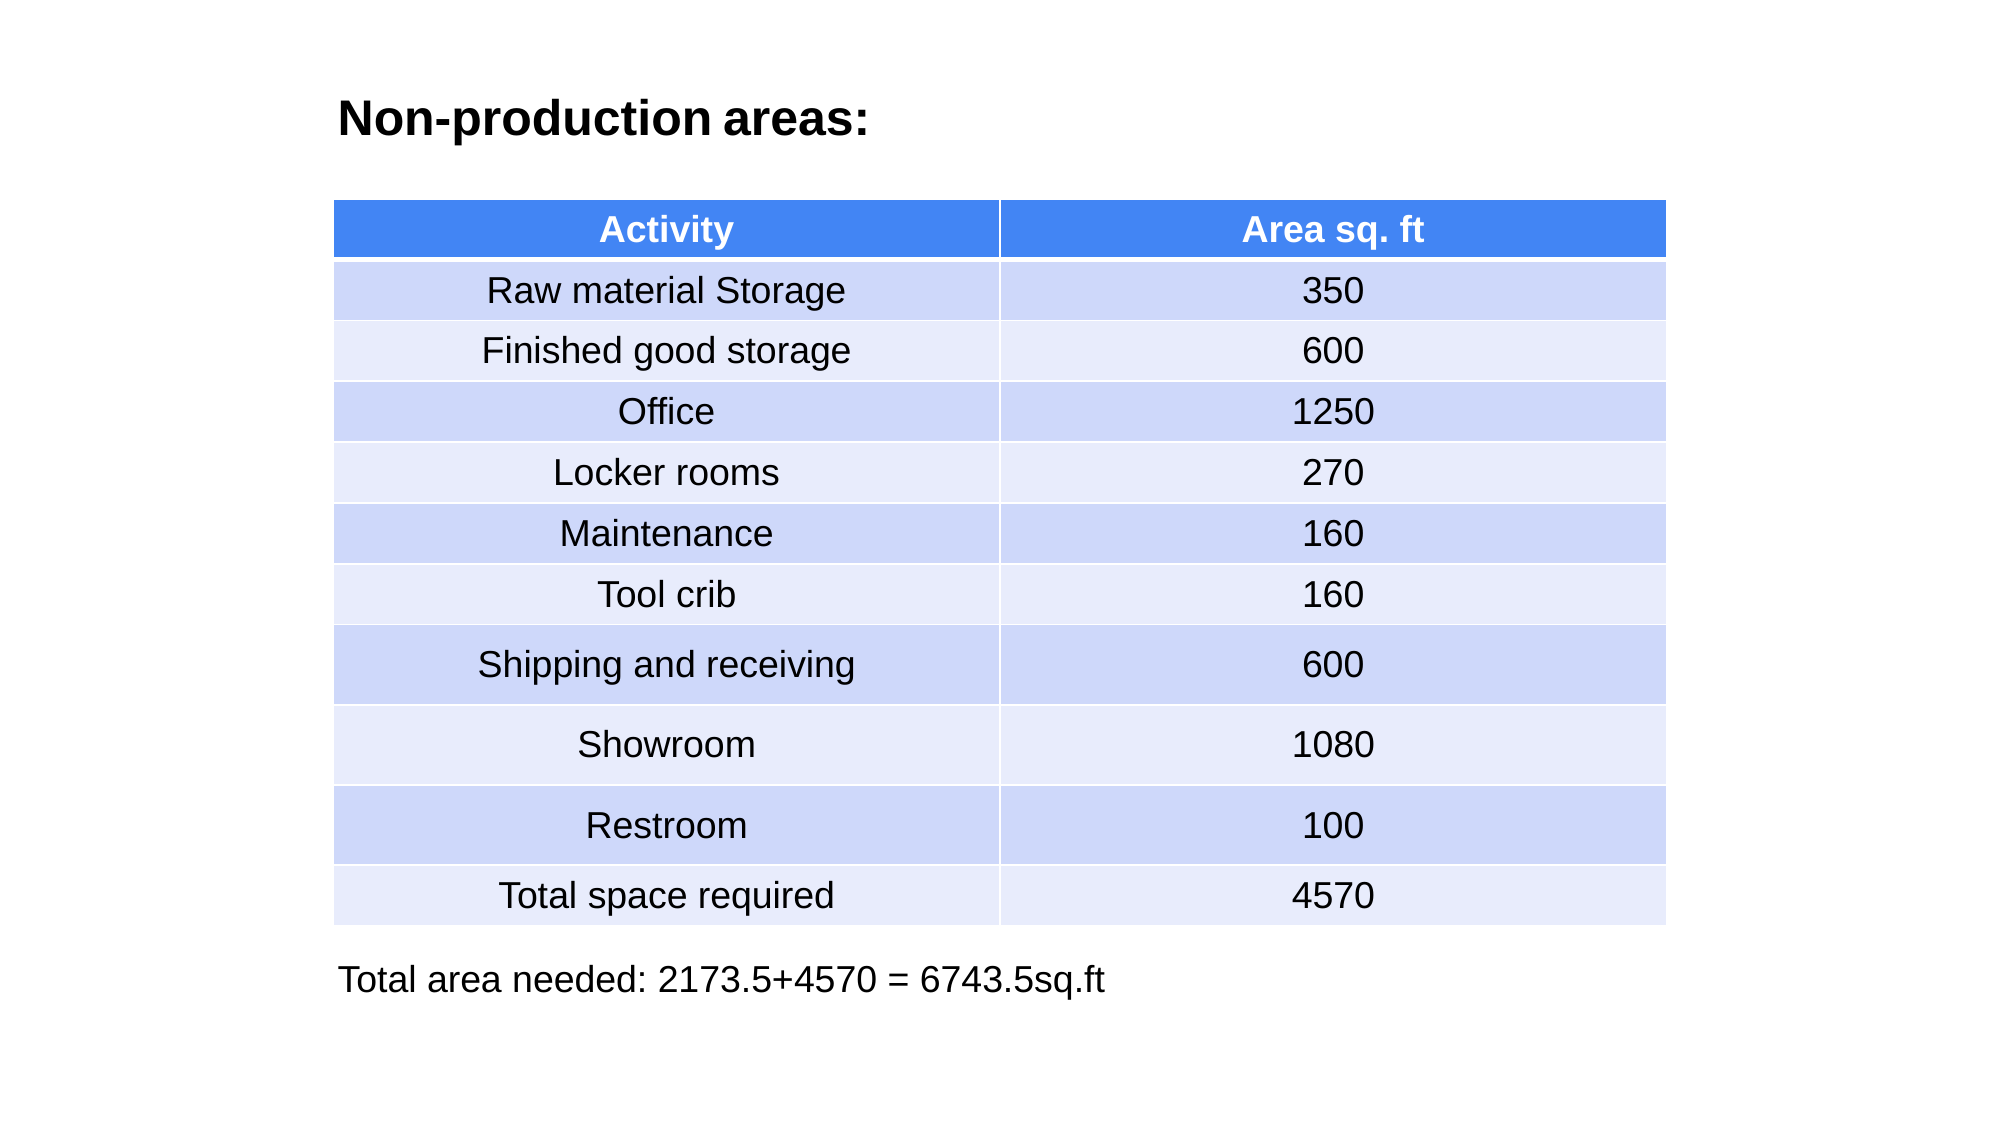

Non-production areas:
| Activity | Area sq. ft |
| --- | --- |
| Raw material Storage | 350 |
| Finished good storage | 600 |
| Office | 1250 |
| Locker rooms | 270 |
| Maintenance | 160 |
| Tool crib | 160 |
| Shipping and receiving | 600 |
| Showroom | 1080 |
| Restroom | 100 |
| Total space required | 4570 |
Total area needed: 2173.5+4570 = 6743.5sq.ft